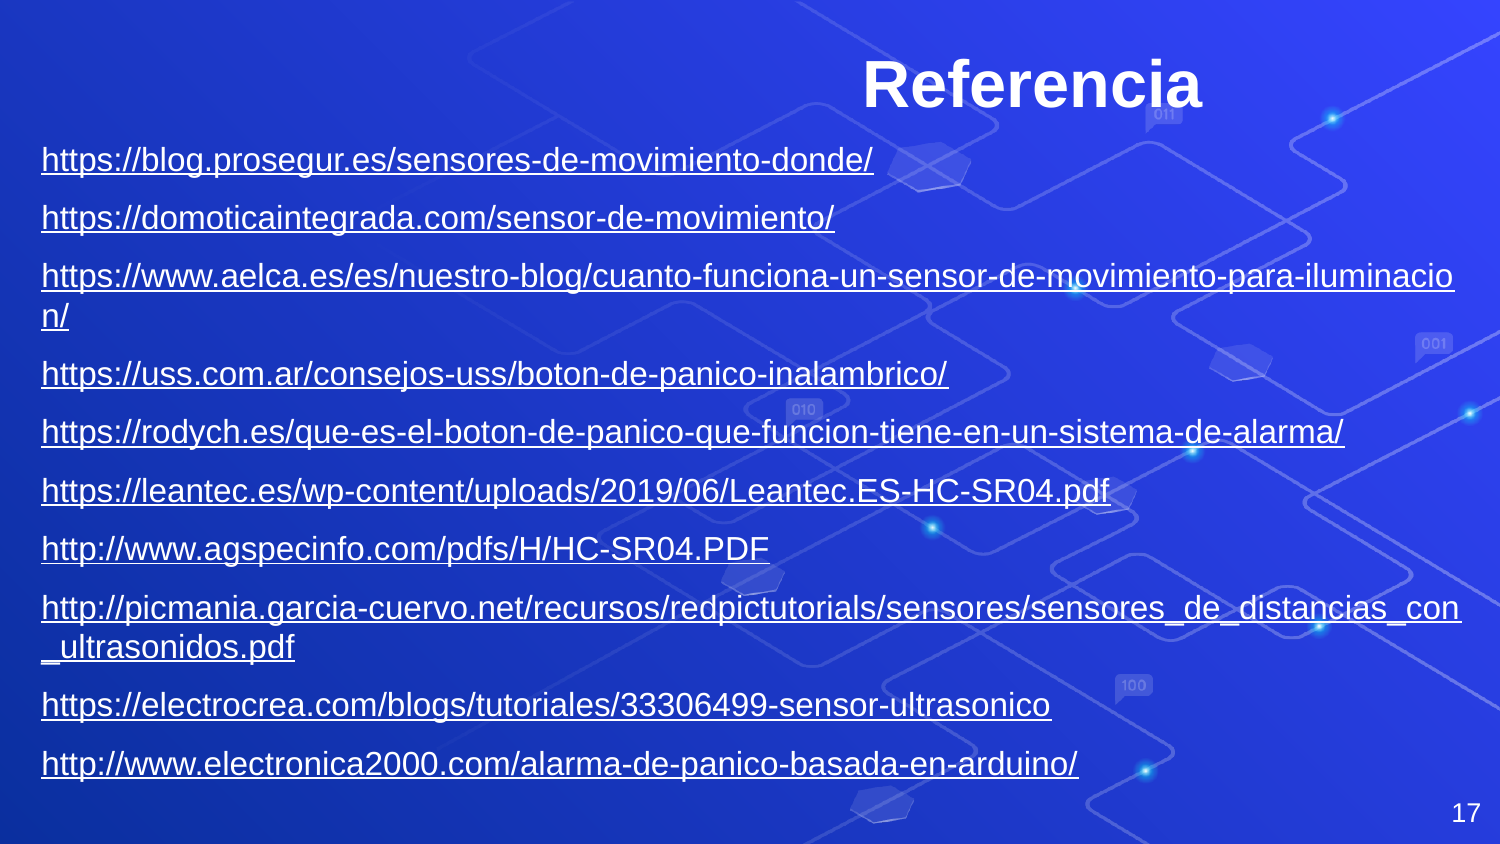

Referencia
https://blog.prosegur.es/sensores-de-movimiento-donde/
https://domoticaintegrada.com/sensor-de-movimiento/
https://www.aelca.es/es/nuestro-blog/cuanto-funciona-un-sensor-de-movimiento-para-iluminacion/
https://uss.com.ar/consejos-uss/boton-de-panico-inalambrico/
https://rodych.es/que-es-el-boton-de-panico-que-funcion-tiene-en-un-sistema-de-alarma/
https://leantec.es/wp-content/uploads/2019/06/Leantec.ES-HC-SR04.pdf
http://www.agspecinfo.com/pdfs/H/HC-SR04.PDF
http://picmania.garcia-cuervo.net/recursos/redpictutorials/sensores/sensores_de_distancias_con_ultrasonidos.pdf
https://electrocrea.com/blogs/tutoriales/33306499-sensor-ultrasonico
http://www.electronica2000.com/alarma-de-panico-basada-en-arduino/

17